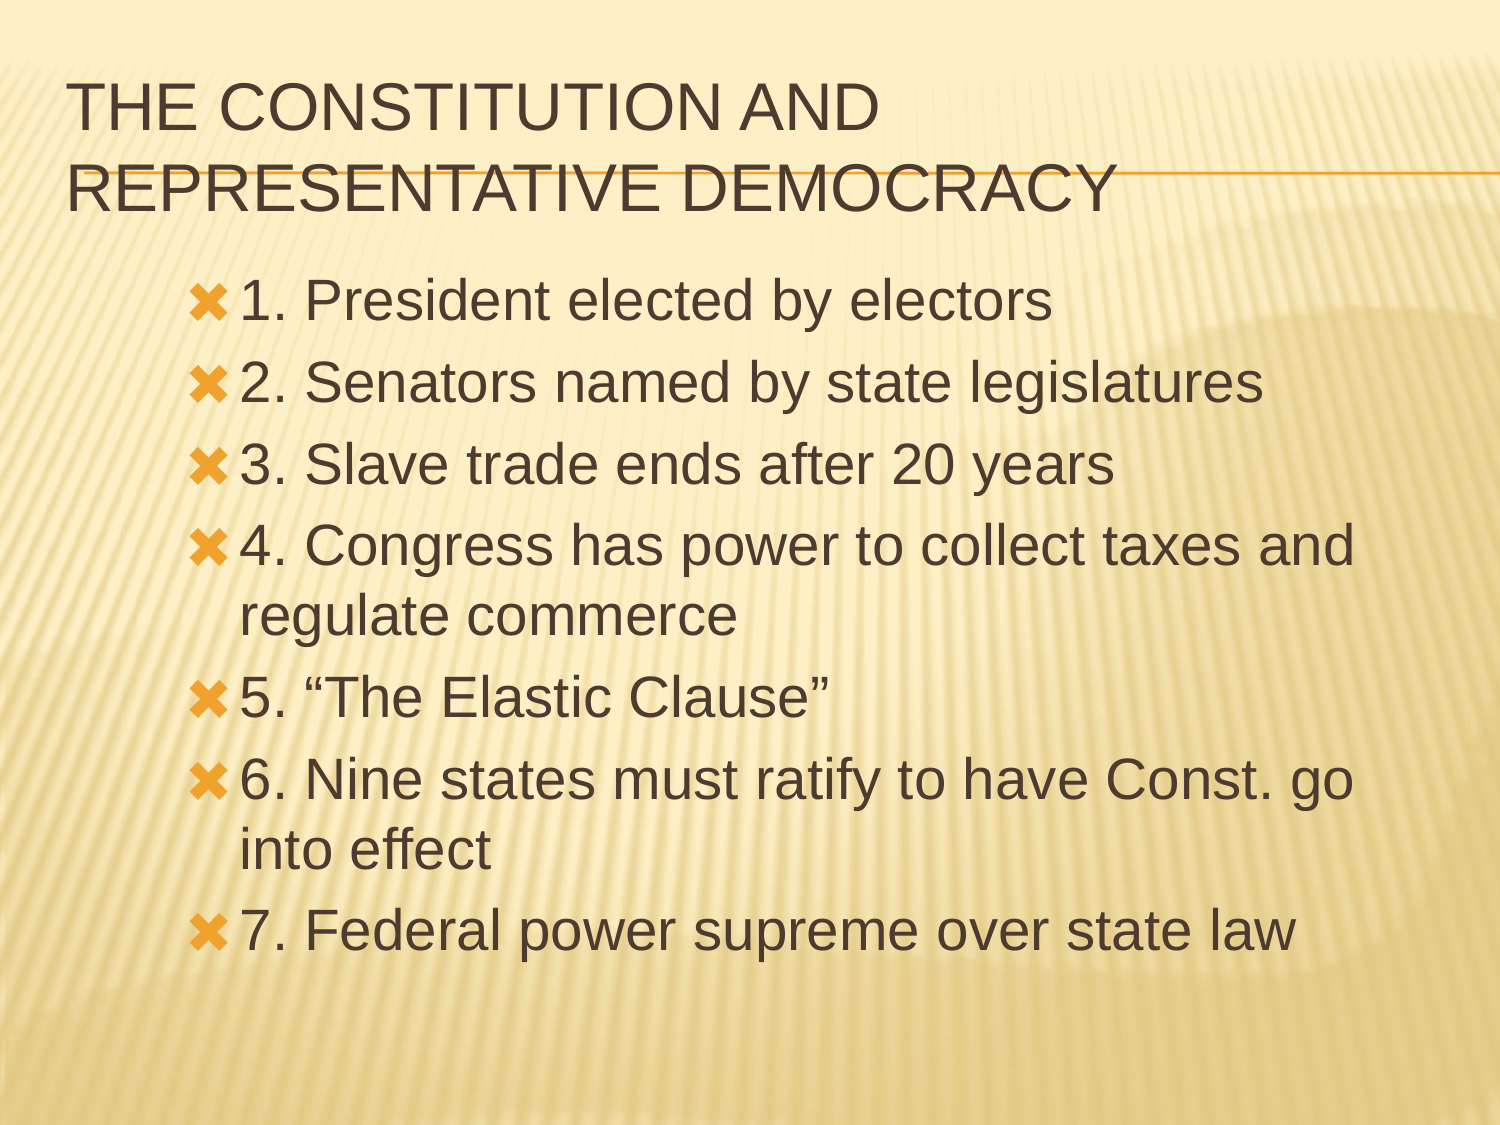

# THE CONSTITUTION AND REPRESENTATIVE DEMOCRACY
1. President elected by electors
2. Senators named by state legislatures
3. Slave trade ends after 20 years
4. Congress has power to collect taxes and regulate commerce
5. “The Elastic Clause”
6. Nine states must ratify to have Const. go into effect
7. Federal power supreme over state law